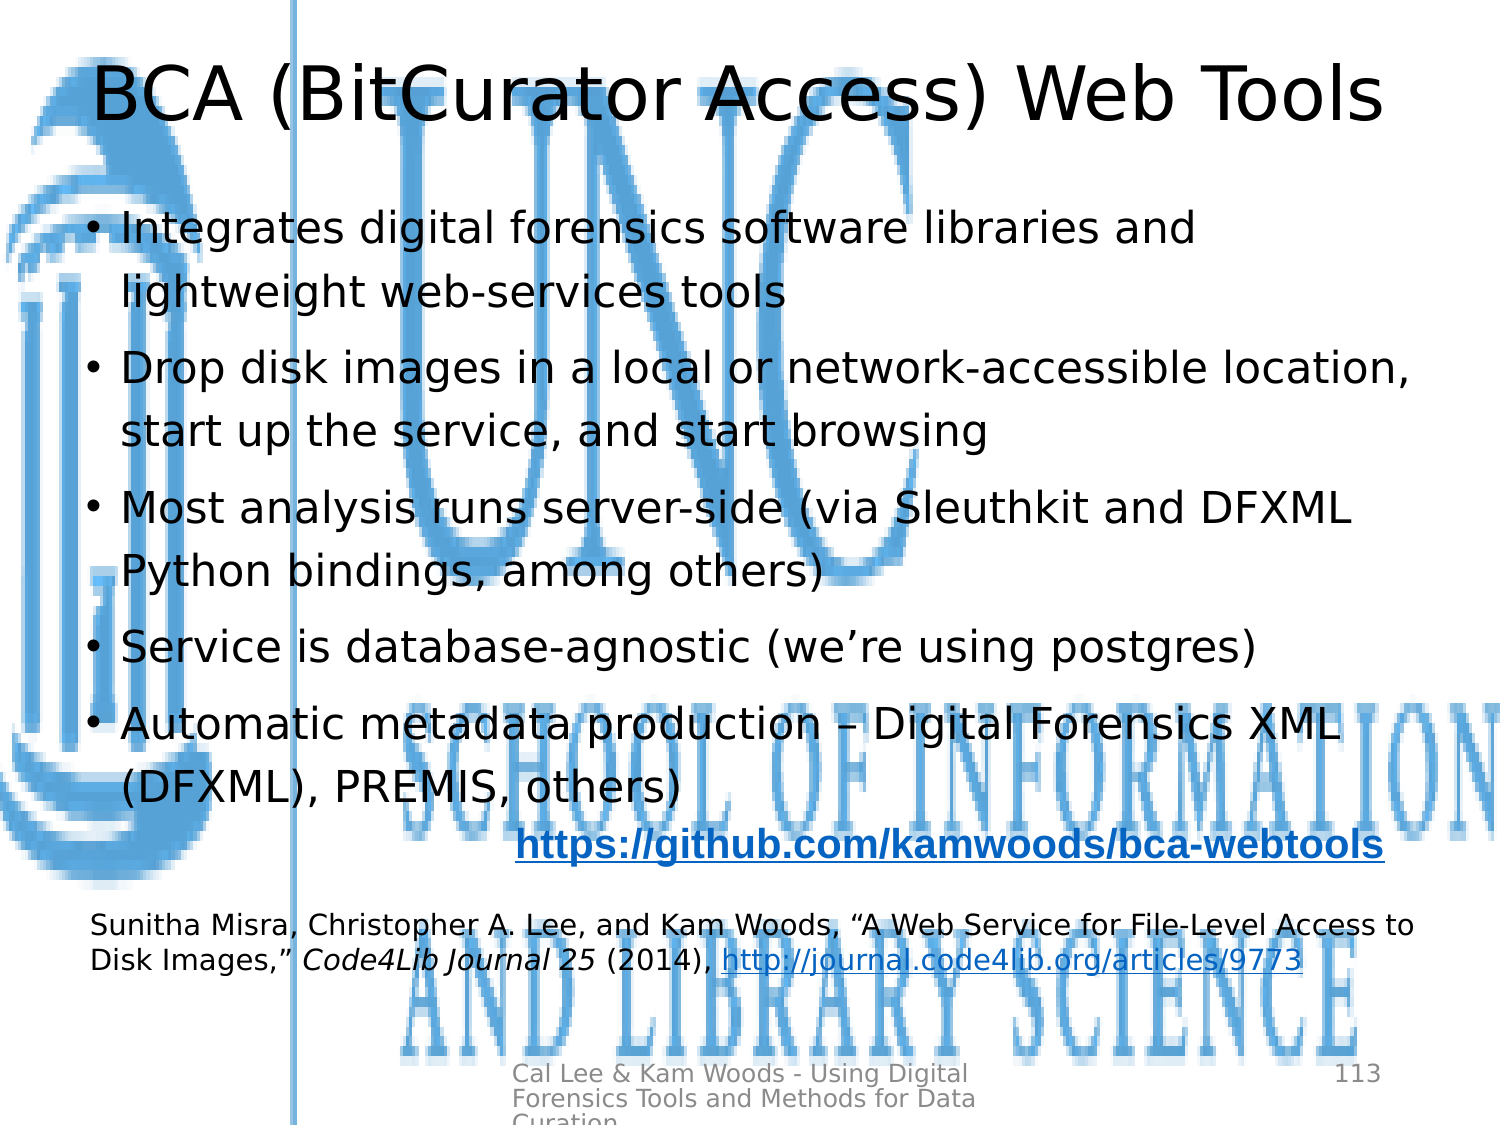

# BCA (BitCurator Access) Web Tools
Integrates digital forensics software libraries and lightweight web-services tools
Drop disk images in a local or network-accessible location, start up the service, and start browsing
Most analysis runs server-side (via Sleuthkit and DFXML Python bindings, among others)
Service is database-agnostic (we’re using postgres)
Automatic metadata production – Digital Forensics XML (DFXML), PREMIS, others)
https://github.com/kamwoods/bca-webtools
Sunitha Misra, Christopher A. Lee, and Kam Woods, “A Web Service for File-Level Access to Disk Images,” Code4Lib Journal 25 (2014), http://journal.code4lib.org/articles/9773
Cal Lee & Kam Woods - Using Digital Forensics Tools and Methods for Data Curation
113